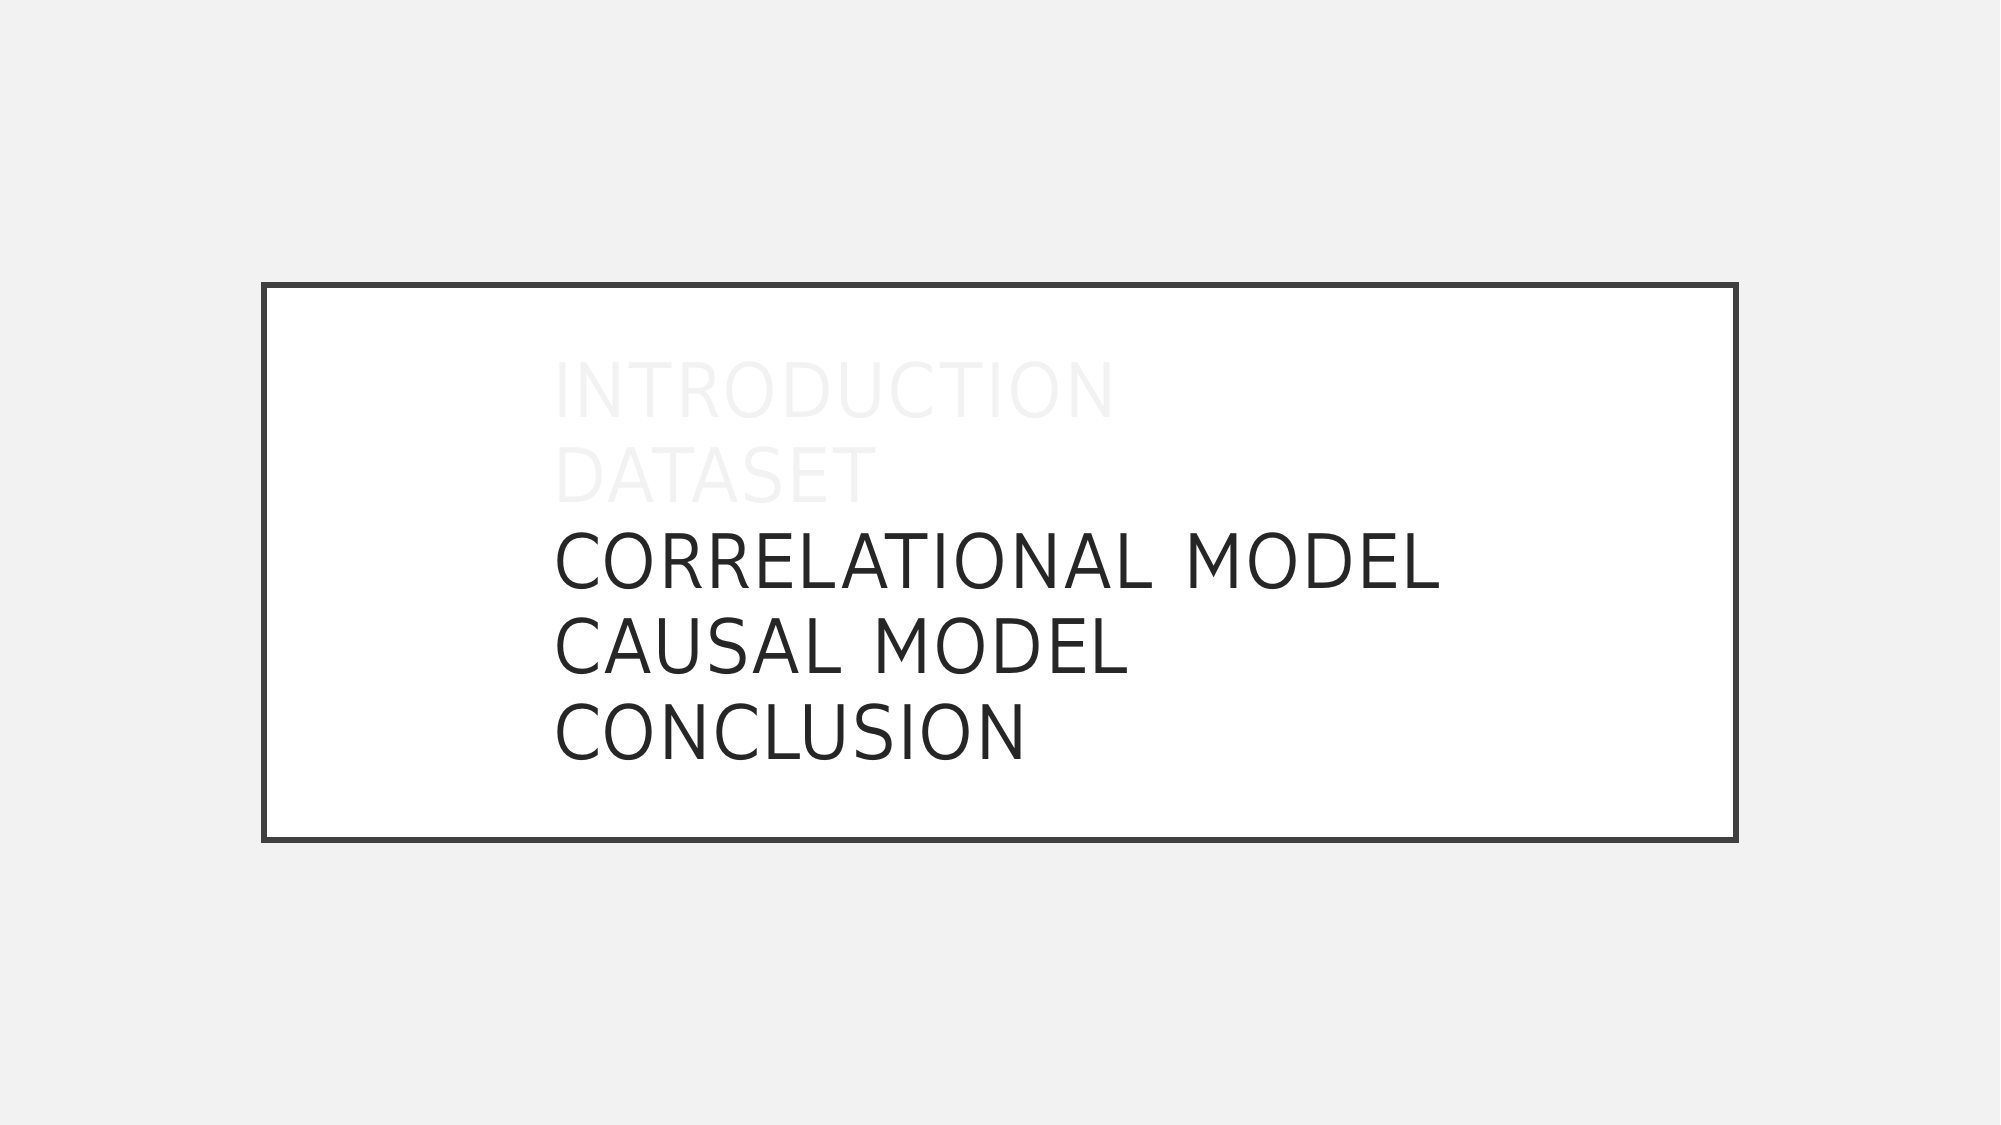

# Introduction DataSet Correlational Model Causal Model Conclusion